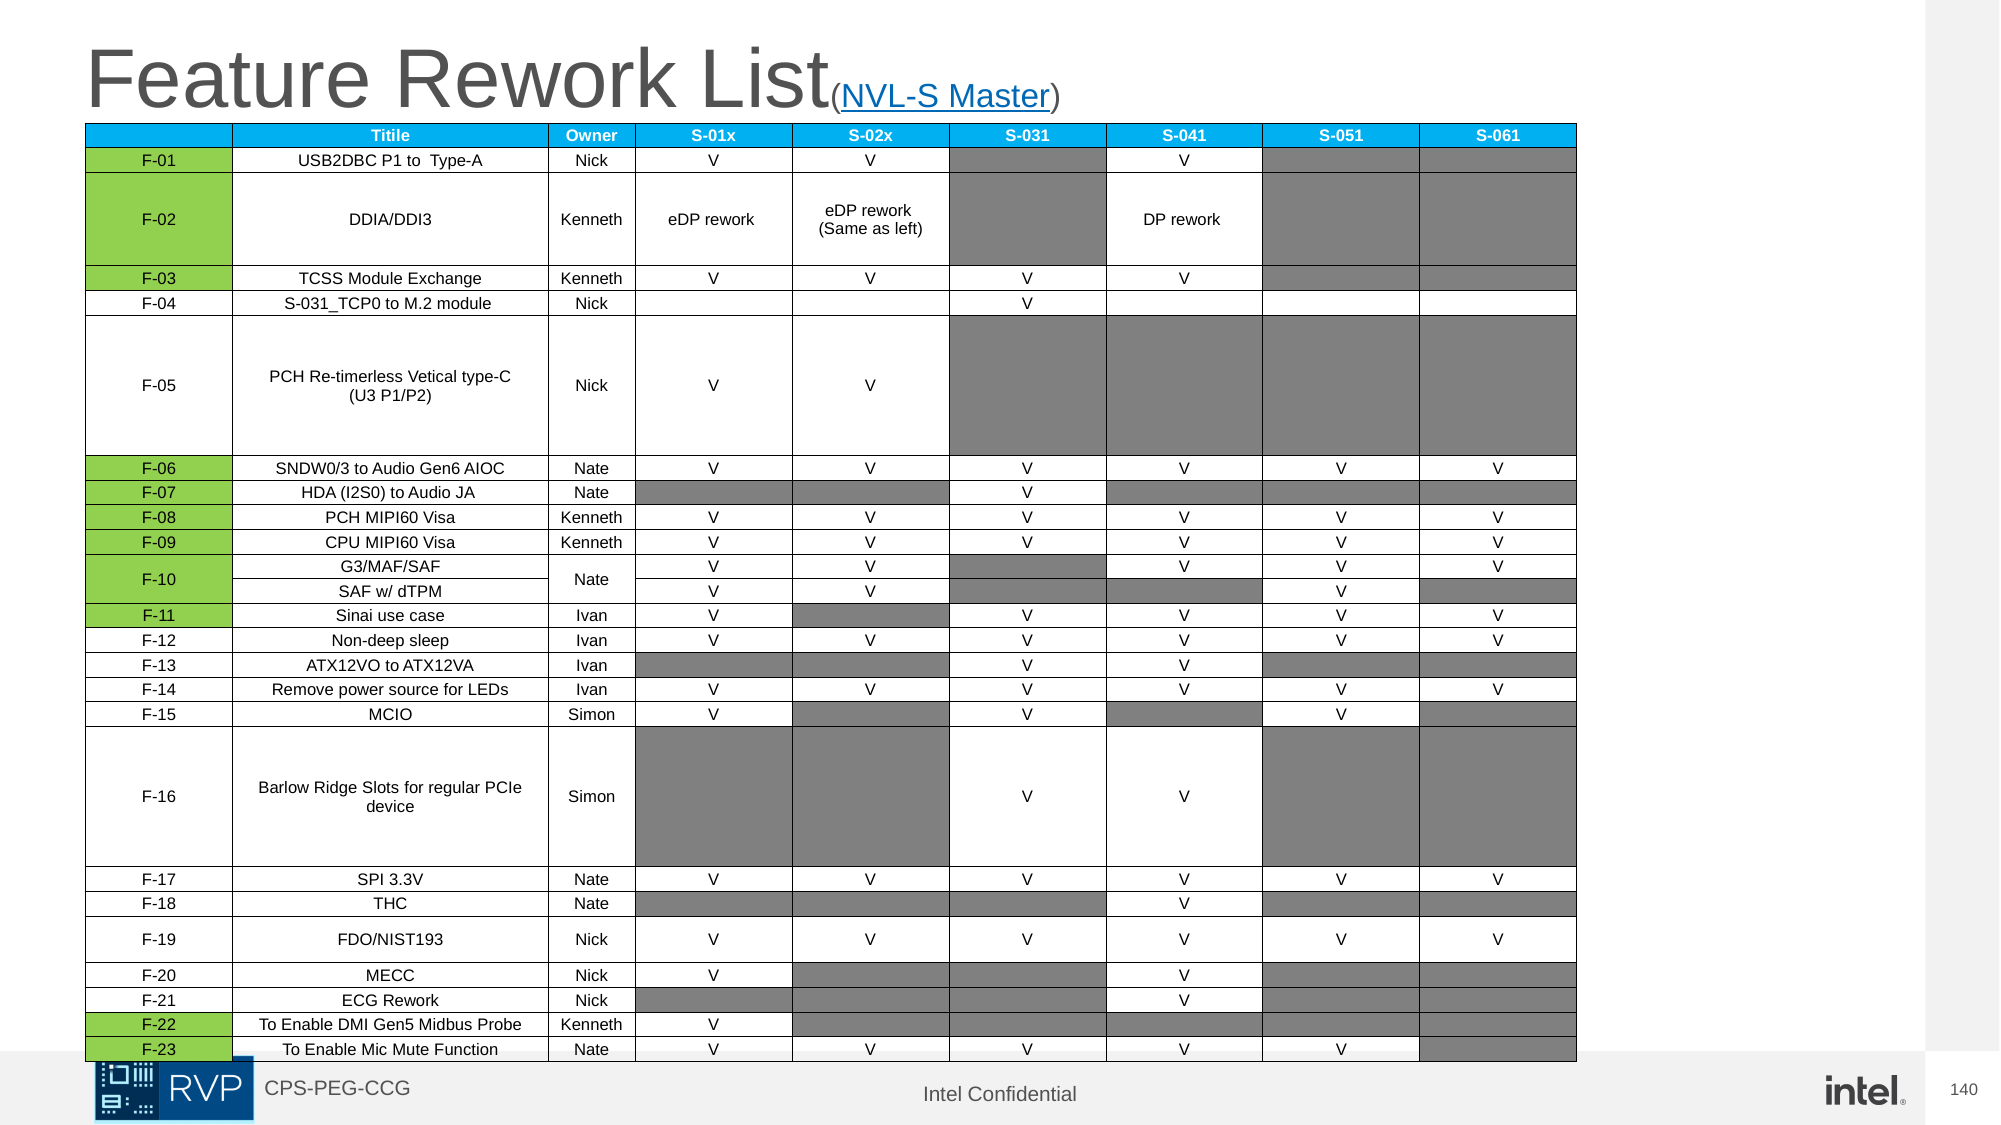

# Feature Rework List(NVL-S Master)
|  | Titile | Owner | S-01x | S-02x | S-031 | S-041 | S-051 | S-061 |
| --- | --- | --- | --- | --- | --- | --- | --- | --- |
| F-01 | USB2DBC P1 to Type-A | Nick | V | V |  | V |  |  |
| F-02 | DDIA/DDI3 | Kenneth | eDP rework | eDP rework (Same as left) |  | DP rework |  |  |
| F-03 | TCSS Module Exchange | Kenneth | V | V | V | V |  |  |
| F-04 | S-031\_TCP0 to M.2 module | Nick |  |  | V |  |  |  |
| F-05 | PCH Re-timerless Vetical type-C (U3 P1/P2) | Nick | V | V |  |  |  |  |
| F-06 | SNDW0/3 to Audio Gen6 AIOC | Nate | V | V | V | V | V | V |
| F-07 | HDA (I2S0) to Audio JA | Nate |  |  | V |  |  |  |
| F-08 | PCH MIPI60 Visa | Kenneth | V | V | V | V | V | V |
| F-09 | CPU MIPI60 Visa | Kenneth | V | V | V | V | V | V |
| F-10 | G3/MAF/SAF | Nate | V | V |  | V | V | V |
|  | SAF w/ dTPM |  | V | V |  |  | V |  |
| F-11 | Sinai use case | Ivan | V |  | V | V | V | V |
| F-12 | Non-deep sleep | Ivan | V | V | V | V | V | V |
| F-13 | ATX12VO to ATX12VA | Ivan |  |  | V | V |  |  |
| F-14 | Remove power source for LEDs | Ivan | V | V | V | V | V | V |
| F-15 | MCIO | Simon | V |  | V |  | V |  |
| F-16 | Barlow Ridge Slots for regular PCIe device | Simon |  |  | V | V |  |  |
| F-17 | SPI 3.3V | Nate | V | V | V | V | V | V |
| F-18 | THC | Nate |  |  |  | V |  |  |
| F-19 | FDO/NIST193 | Nick | V | V | V | V | V | V |
| F-20 | MECC | Nick | V |  |  | V |  |  |
| F-21 | ECG Rework | Nick |  |  |  | V |  |  |
| F-22 | To Enable DMI Gen5 Midbus Probe | Kenneth | V |  |  |  |  |  |
| F-23 | To Enable Mic Mute Function | Nate | V | V | V | V | V |  |